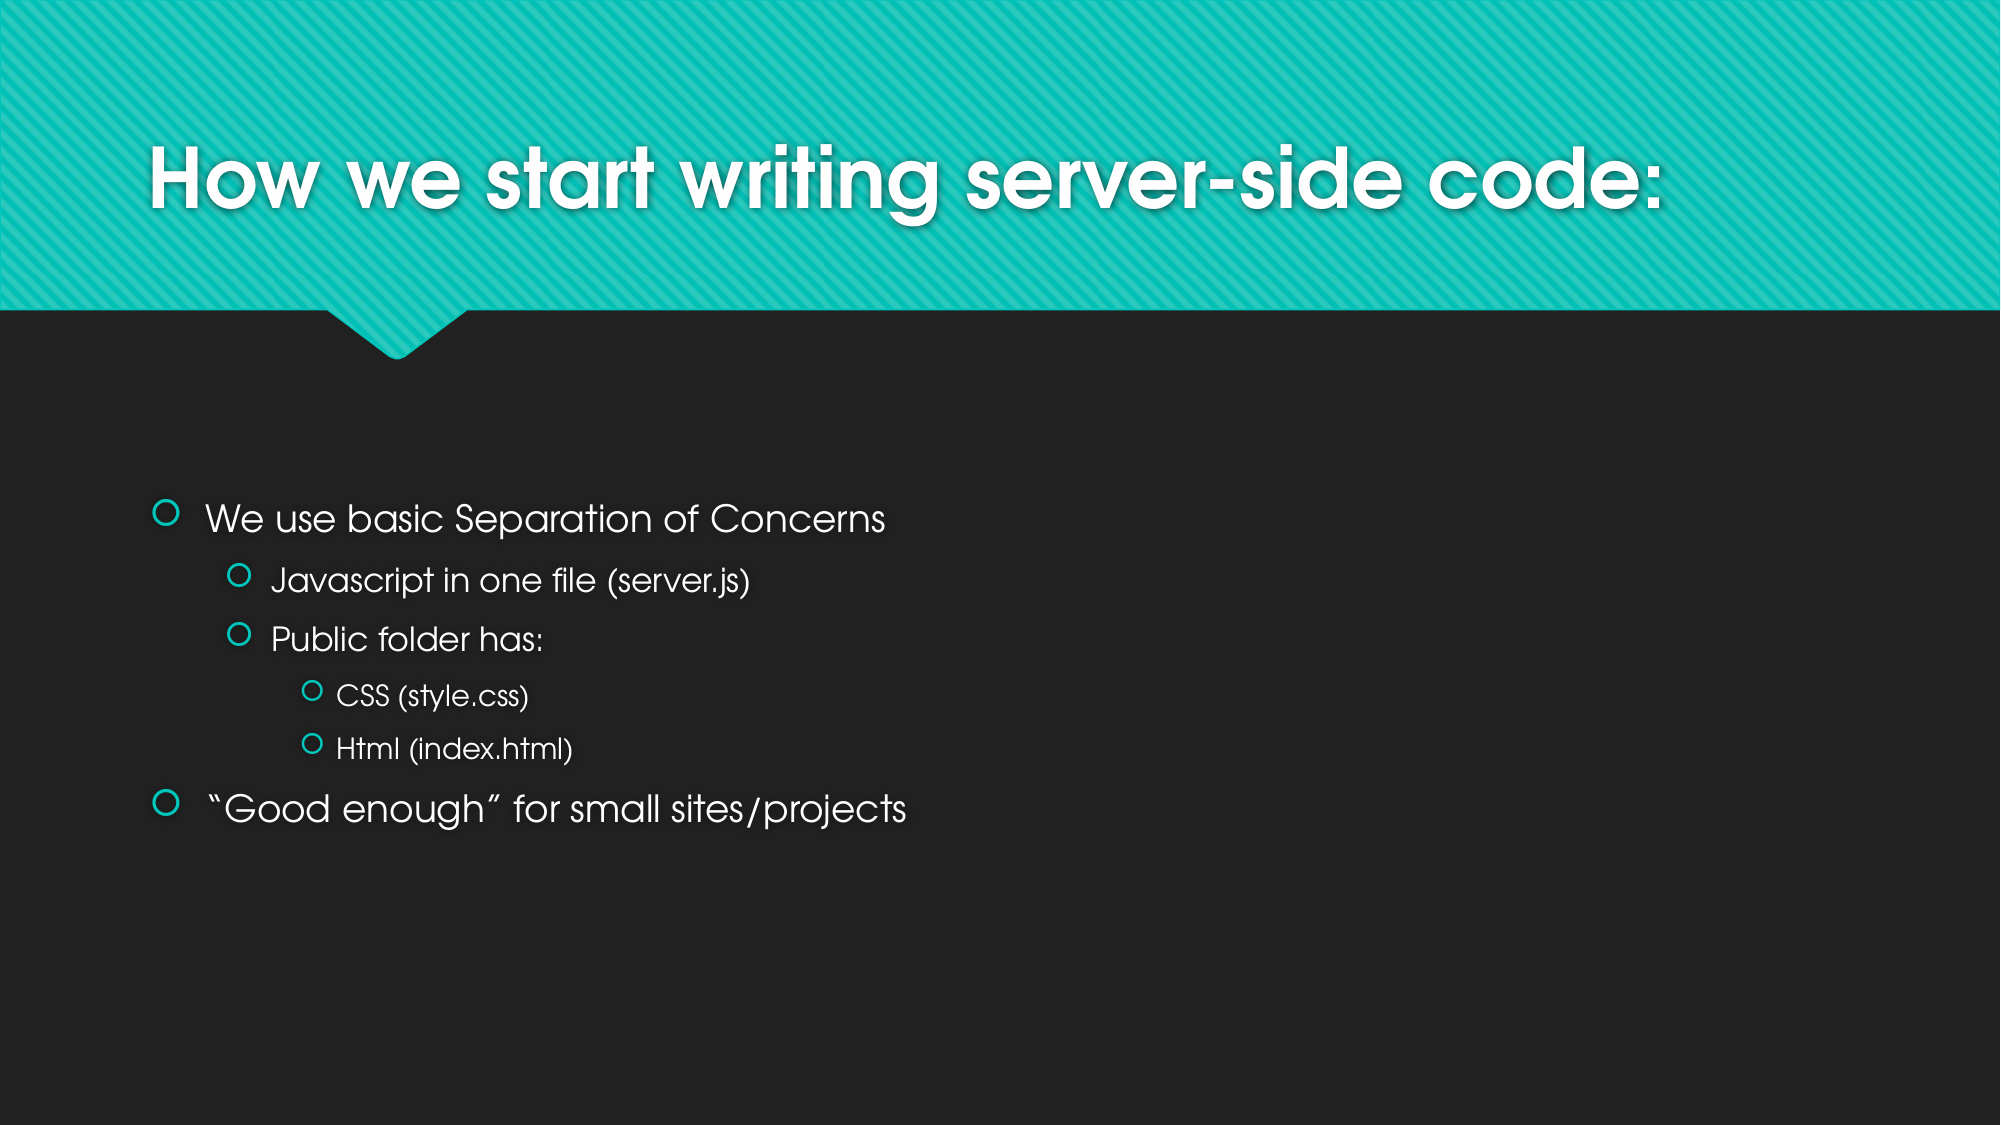

# How we start writing server-side code:
We use basic Separation of Concerns
Javascript in one file (server.js)
Public folder has:
CSS (style.css)
Html (index.html)
“Good enough” for small sites/projects